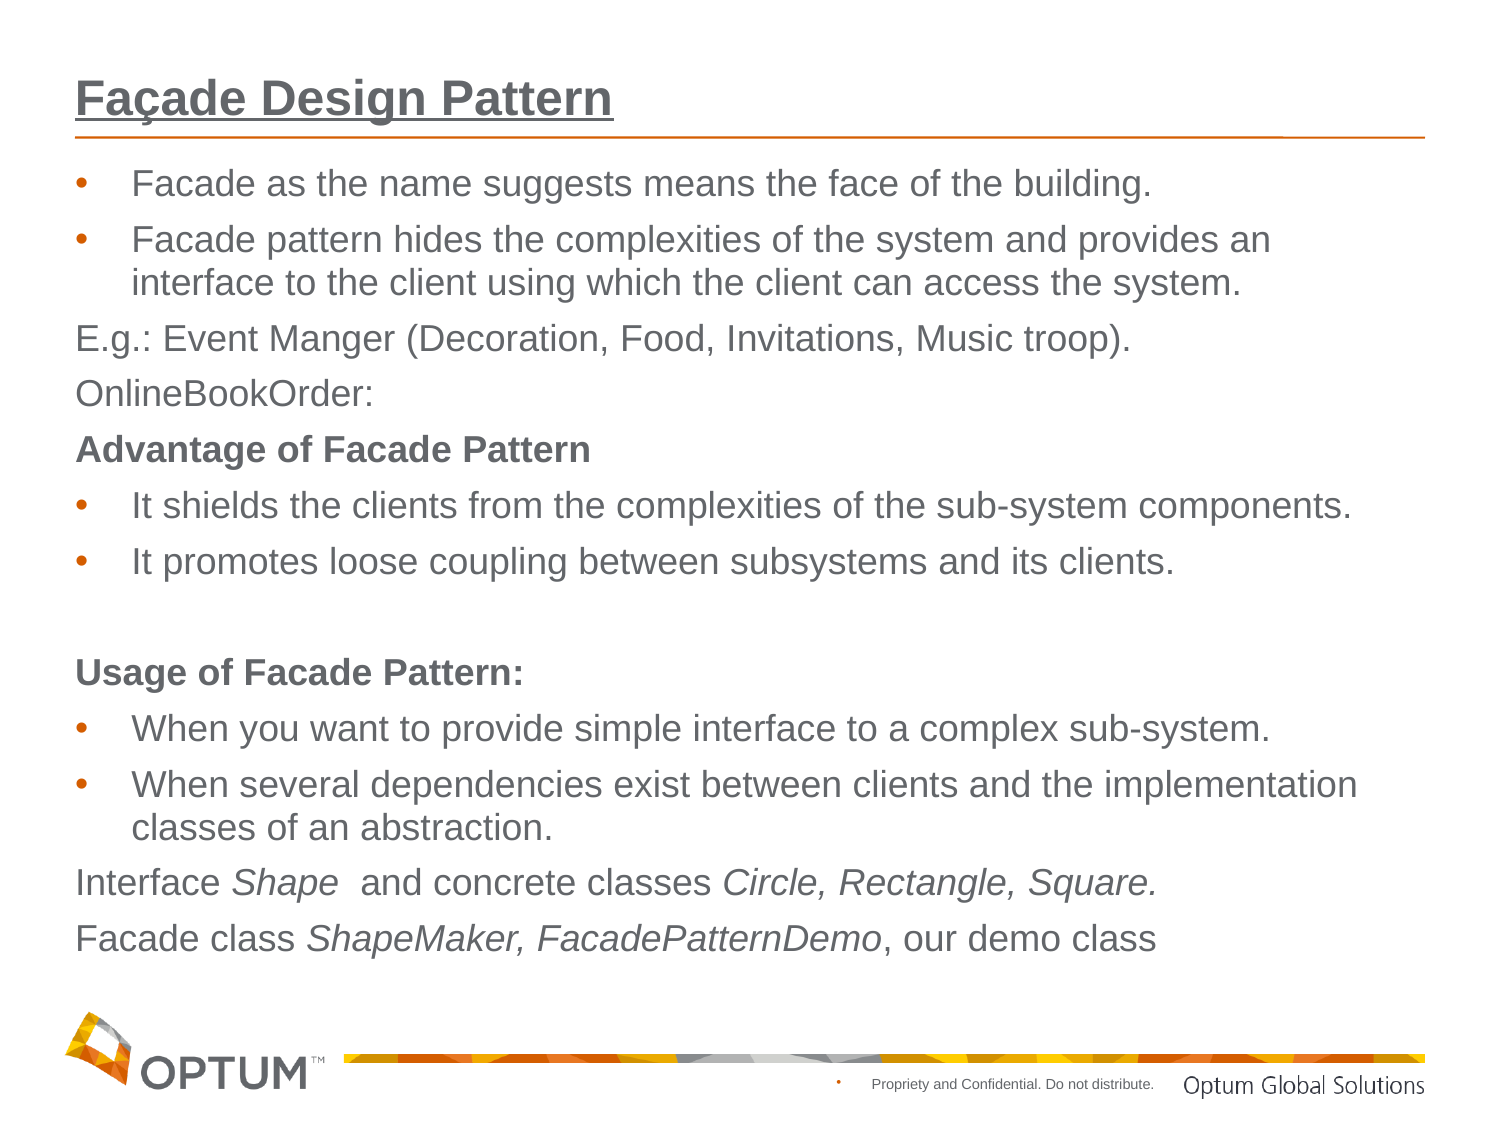

# Façade Design Pattern
Facade as the name suggests means the face of the building.
Facade pattern hides the complexities of the system and provides an interface to the client using which the client can access the system.
E.g.: Event Manger (Decoration, Food, Invitations, Music troop).
OnlineBookOrder:
Advantage of Facade Pattern
It shields the clients from the complexities of the sub-system components.
It promotes loose coupling between subsystems and its clients.

Usage of Facade Pattern:
When you want to provide simple interface to a complex sub-system.
When several dependencies exist between clients and the implementation classes of an abstraction.
Interface Shape  and concrete classes Circle, Rectangle, Square.
Facade class ShapeMaker, FacadePatternDemo, our demo class